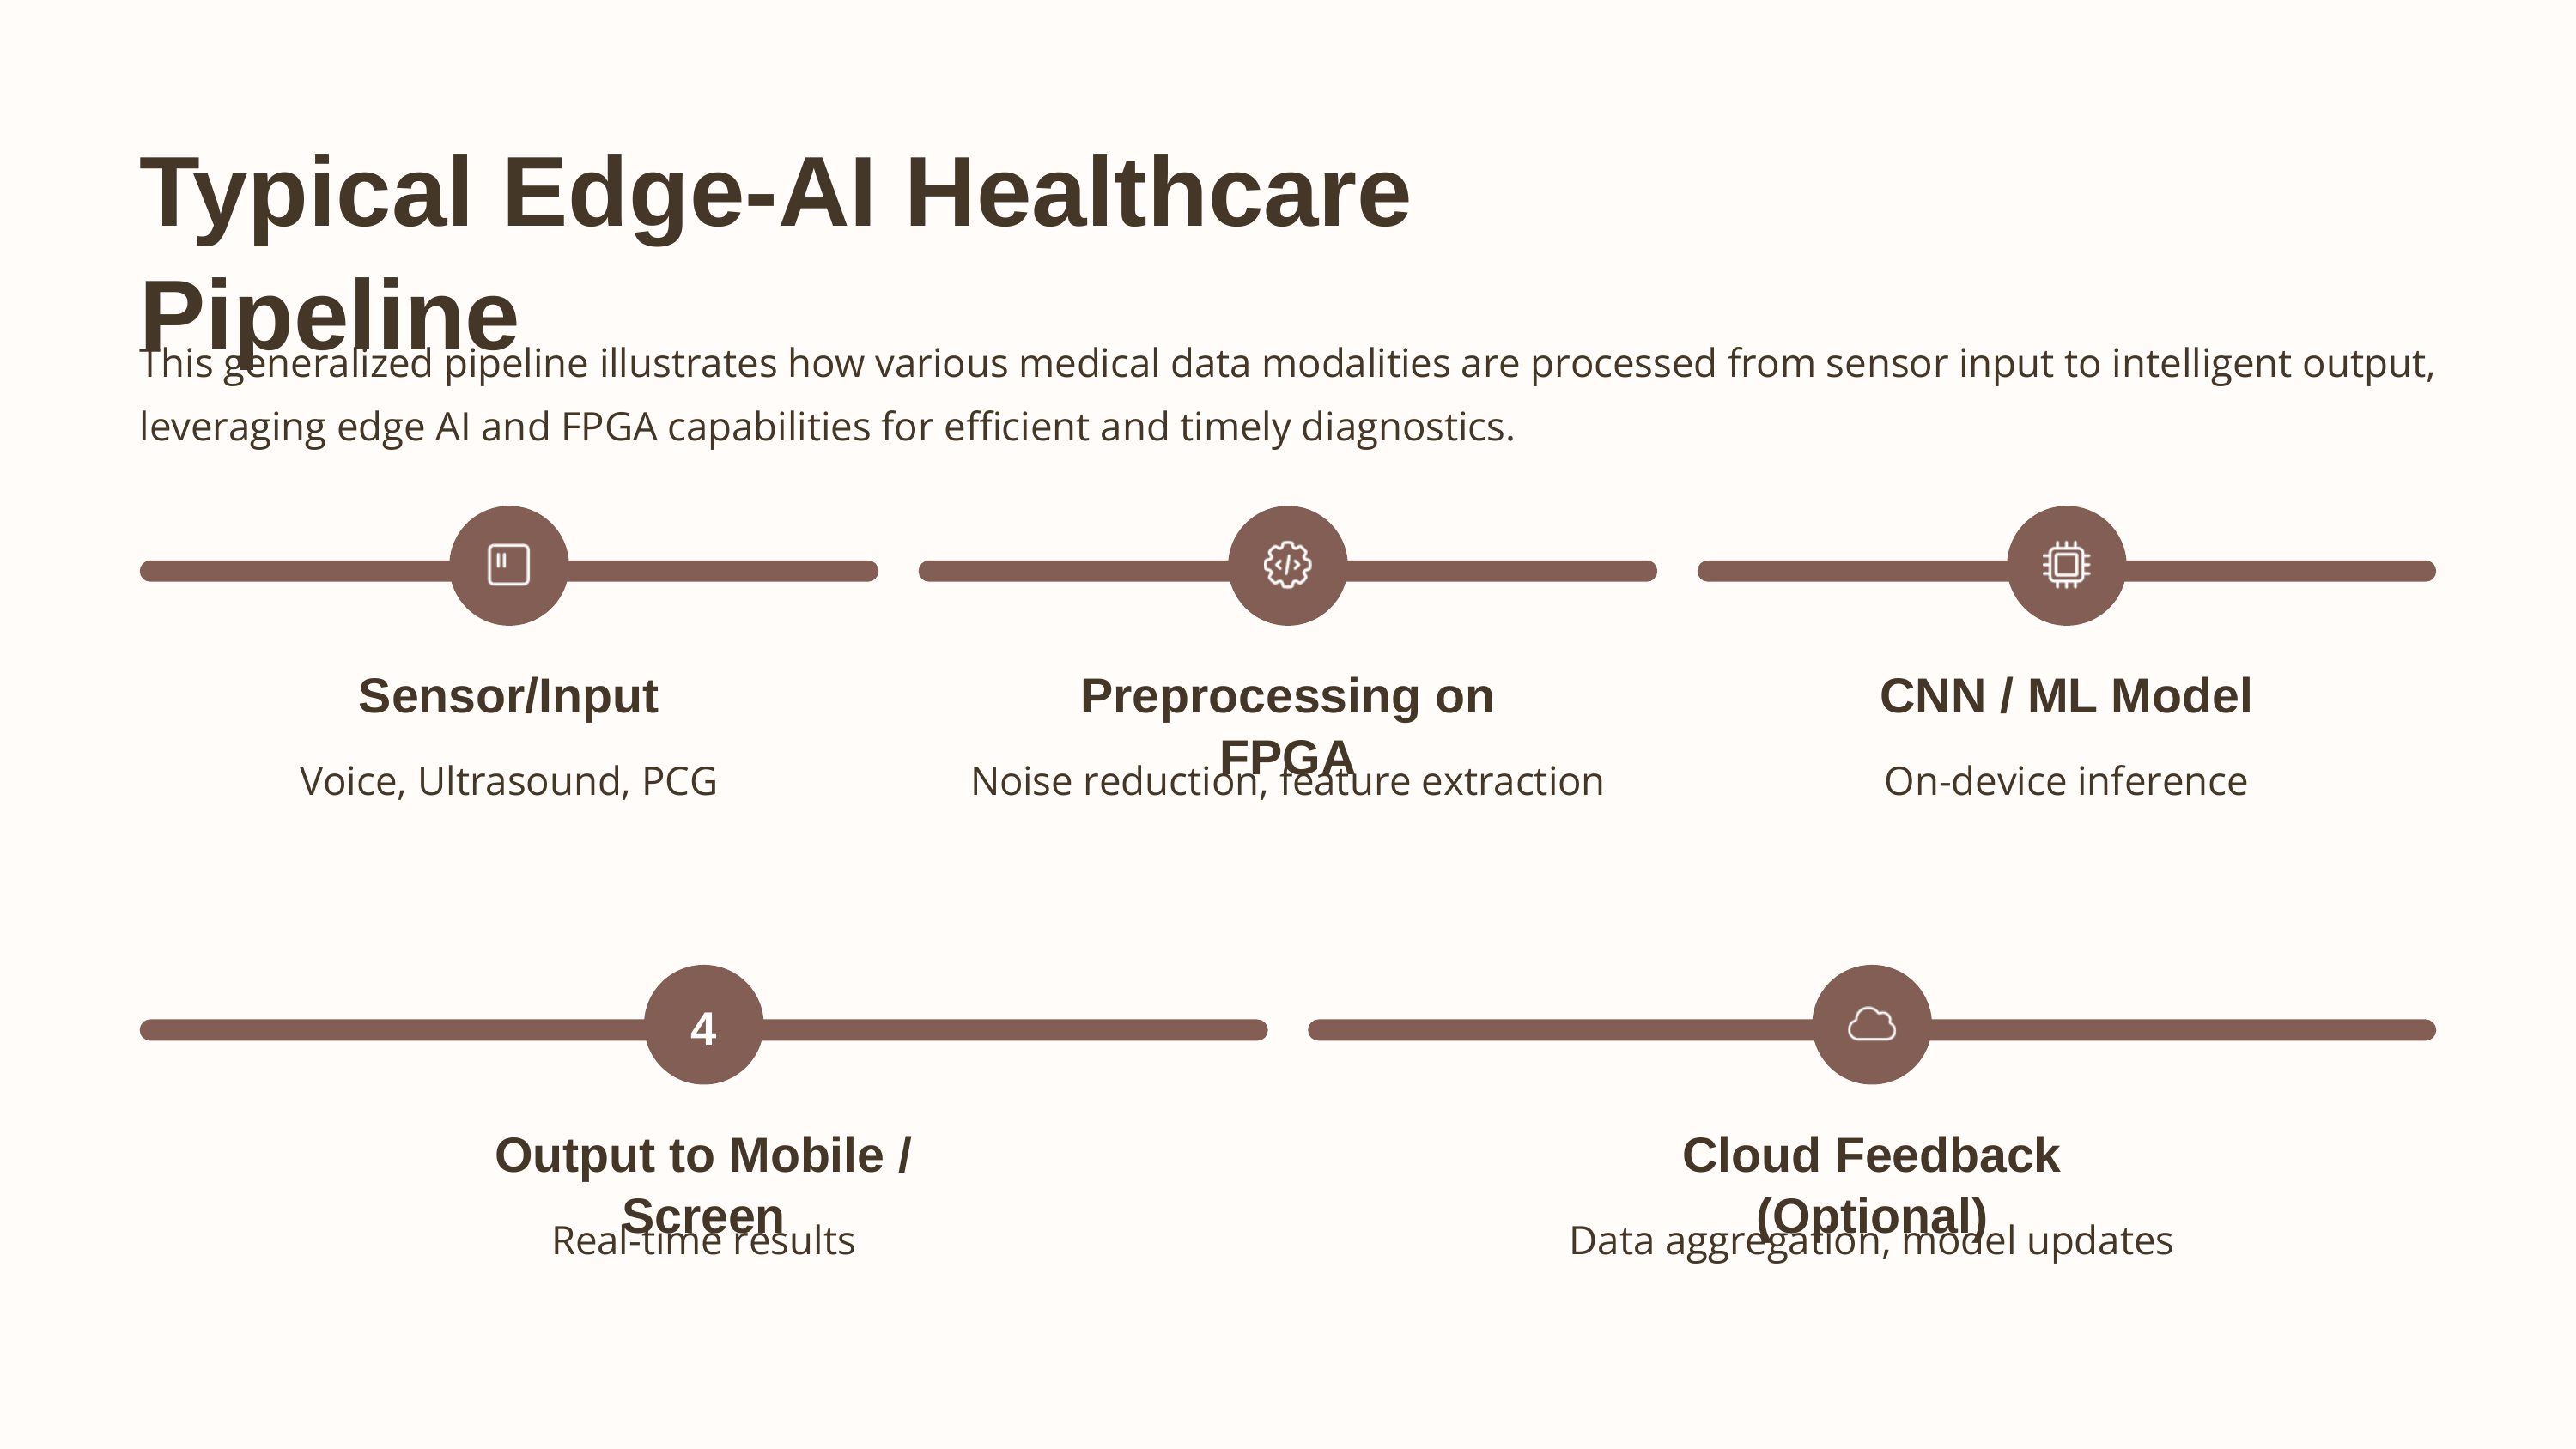

Typical Edge-AI Healthcare Pipeline
This generalized pipeline illustrates how various medical data modalities are processed from sensor input to intelligent output, leveraging edge AI and FPGA capabilities for efficient and timely diagnostics.

Sensor/Input
Preprocessing on FPGA
CNN / ML Model
Voice, Ultrasound, PCG
Noise reduction, feature extraction
On-device inference

4

Output to Mobile / Screen
Cloud Feedback (Optional)
Real-time results
Data aggregation, model updates